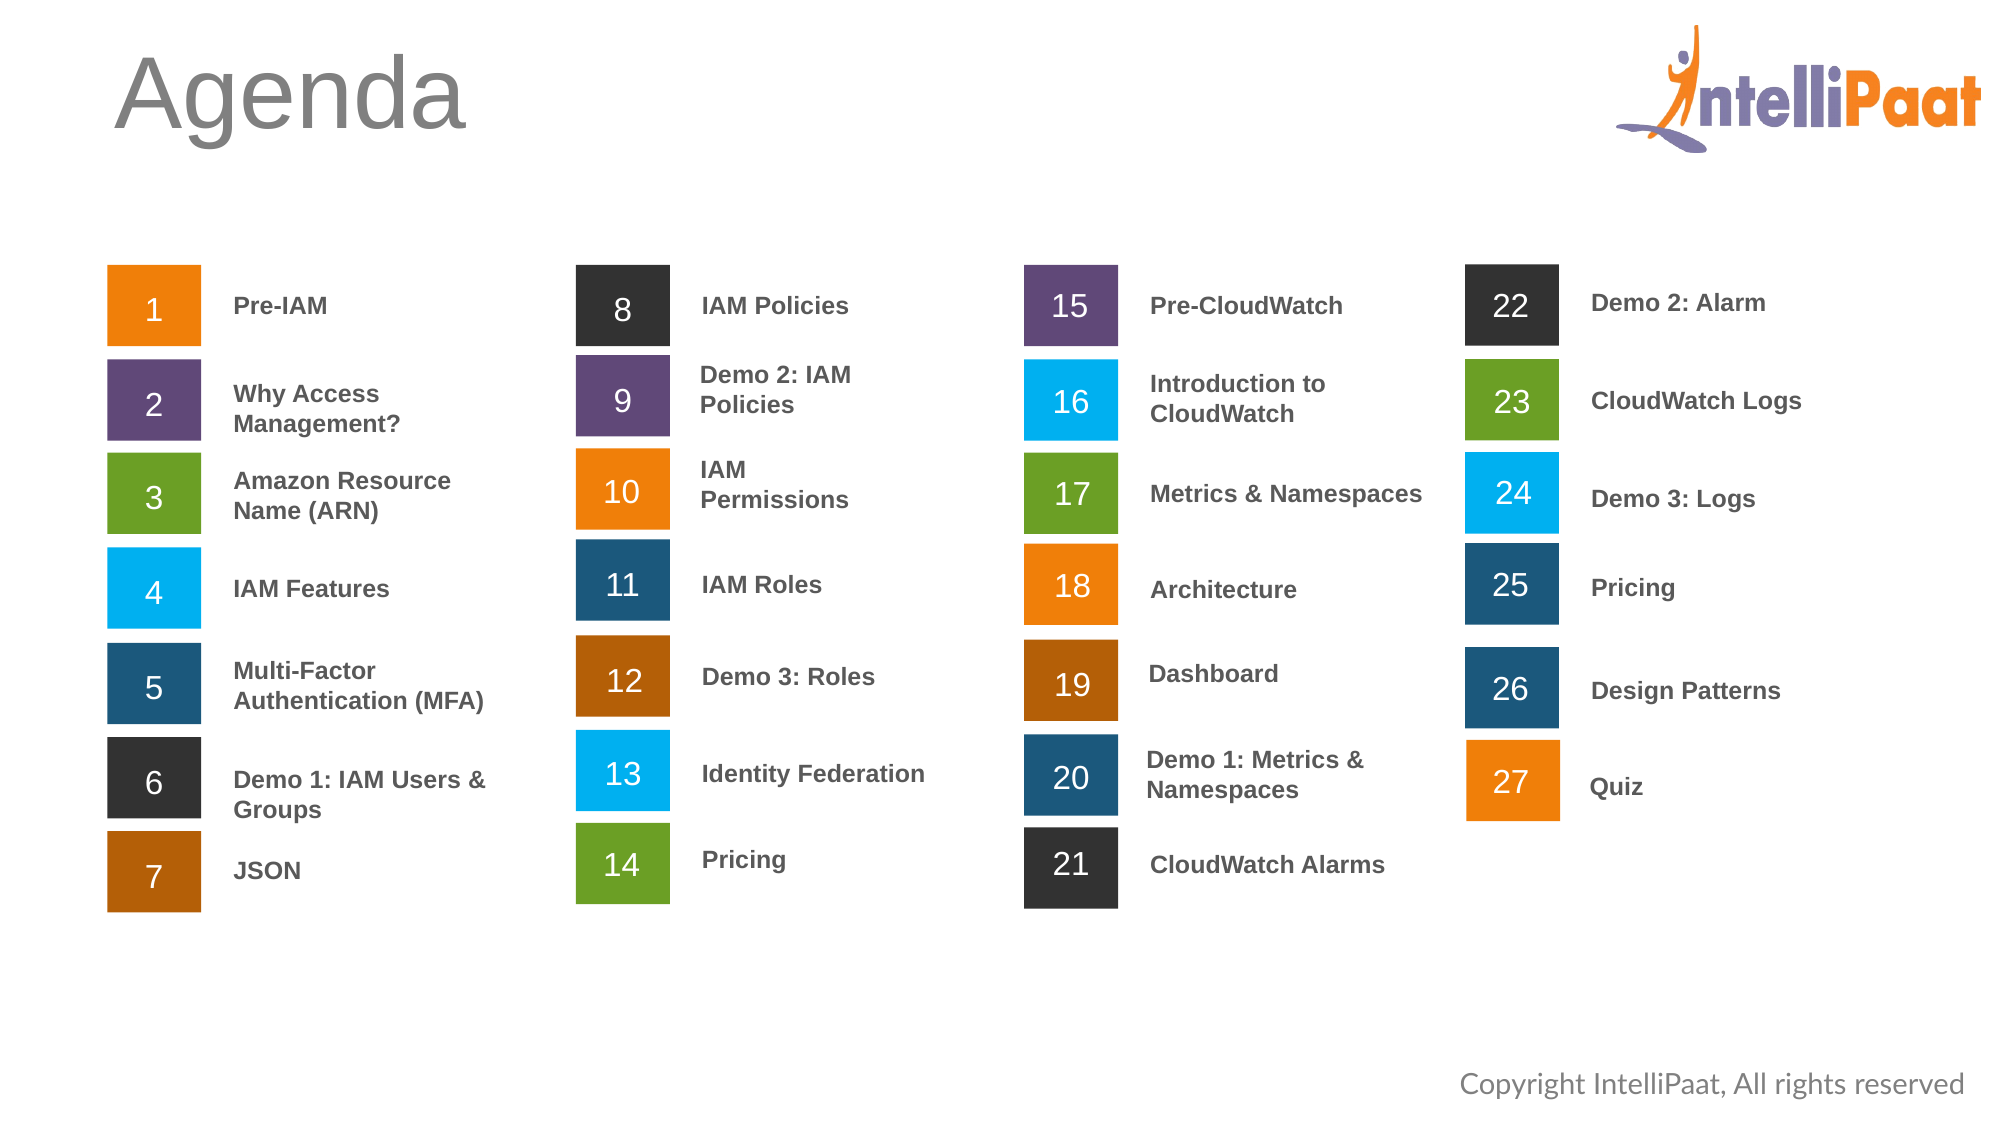

Agenda

15
Pre-CloudWatch

Introduction to CloudWatch
16

17
Metrics & Namespaces

18
Architecture

Dashboard
19

20

21

1
Pre-IAM
22
Demo 2: Alarm
8
IAM Policies

Demo 2: IAM Policies

Why Access Management?
9
23
2
CloudWatch Logs

IAM Permissions

3
Amazon Resource Name (ARN)
10
24
Demo 3: Logs

25
Pricing

4
IAM Features
11
IAM Roles

Multi-Factor Authentication (MFA)
5

26
Design Patterns
27
12
Demo 3: Roles

Demo 1: Metrics & Namespaces

6
Demo 1: IAM Users & Groups
13
Identity Federation
Quiz

JSON
7
14
Pricing
CloudWatch Alarms